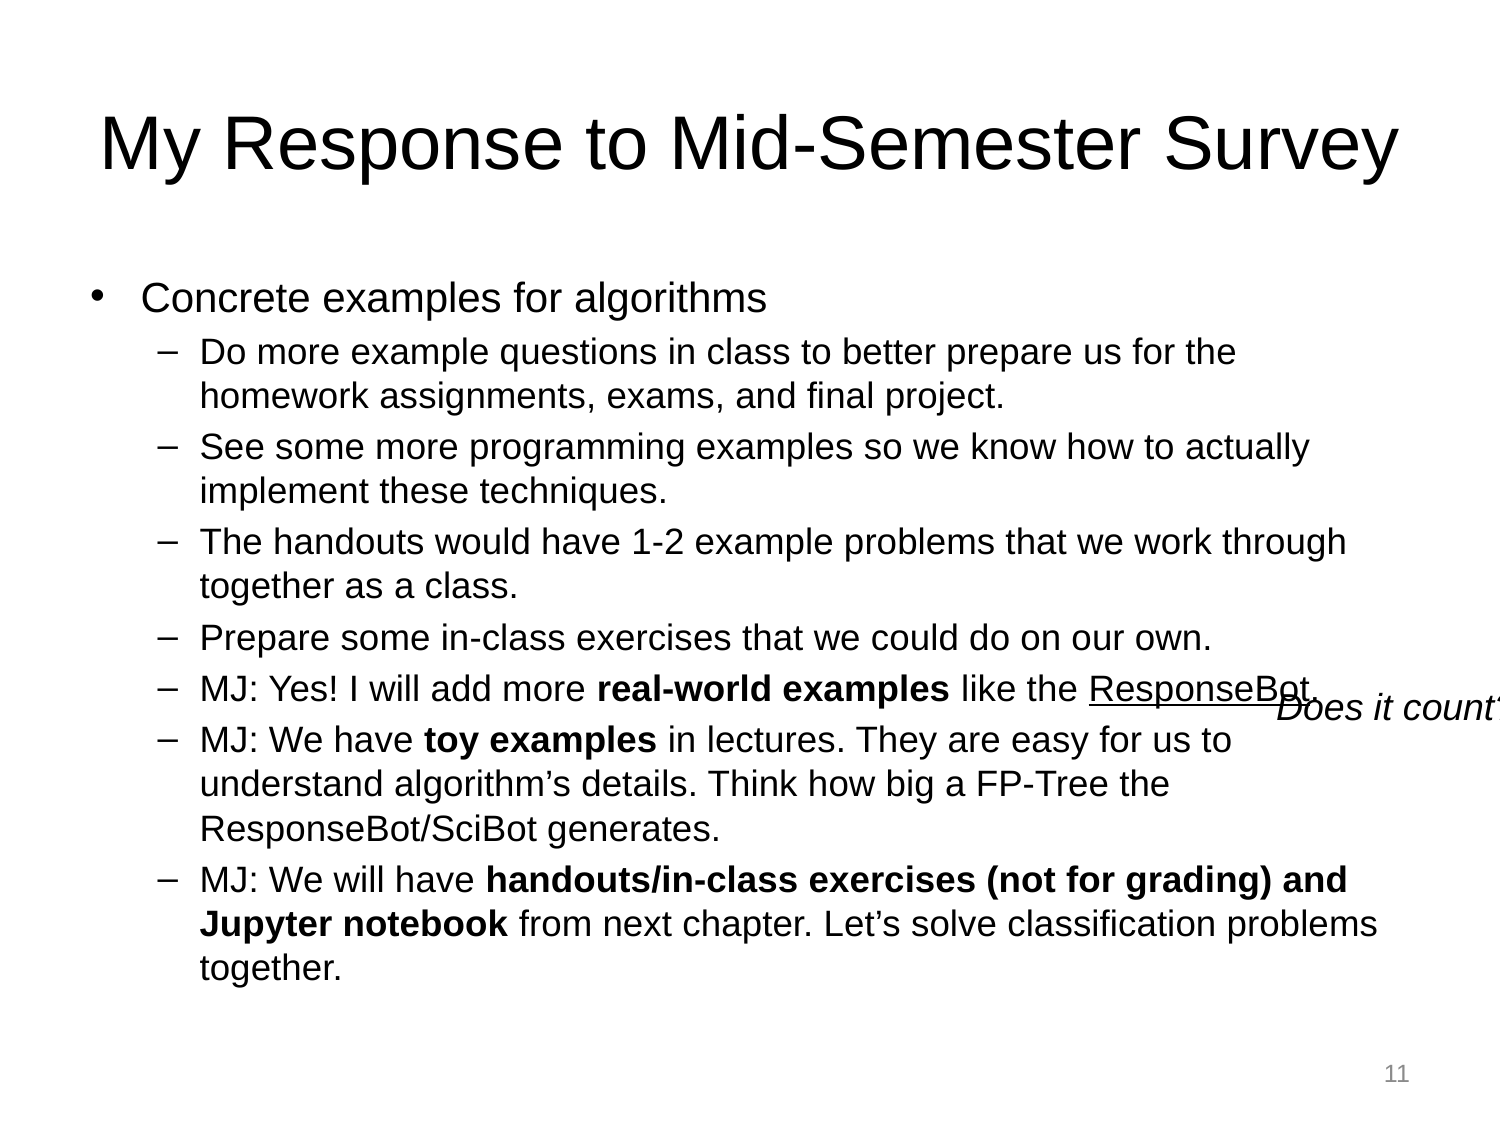

# My Response to Mid-Semester Survey
Concrete examples for algorithms
Do more example questions in class to better prepare us for the homework assignments, exams, and final project.
See some more programming examples so we know how to actually implement these techniques.
The handouts would have 1-2 example problems that we work through together as a class.
Prepare some in-class exercises that we could do on our own.
MJ: Yes! I will add more real-world examples like the ResponseBot.
MJ: We have toy examples in lectures. They are easy for us to understand algorithm’s details. Think how big a FP-Tree the ResponseBot/SciBot generates.
MJ: We will have handouts/in-class exercises (not for grading) and Jupyter notebook from next chapter. Let’s solve classification problems together.
Does it count?
11